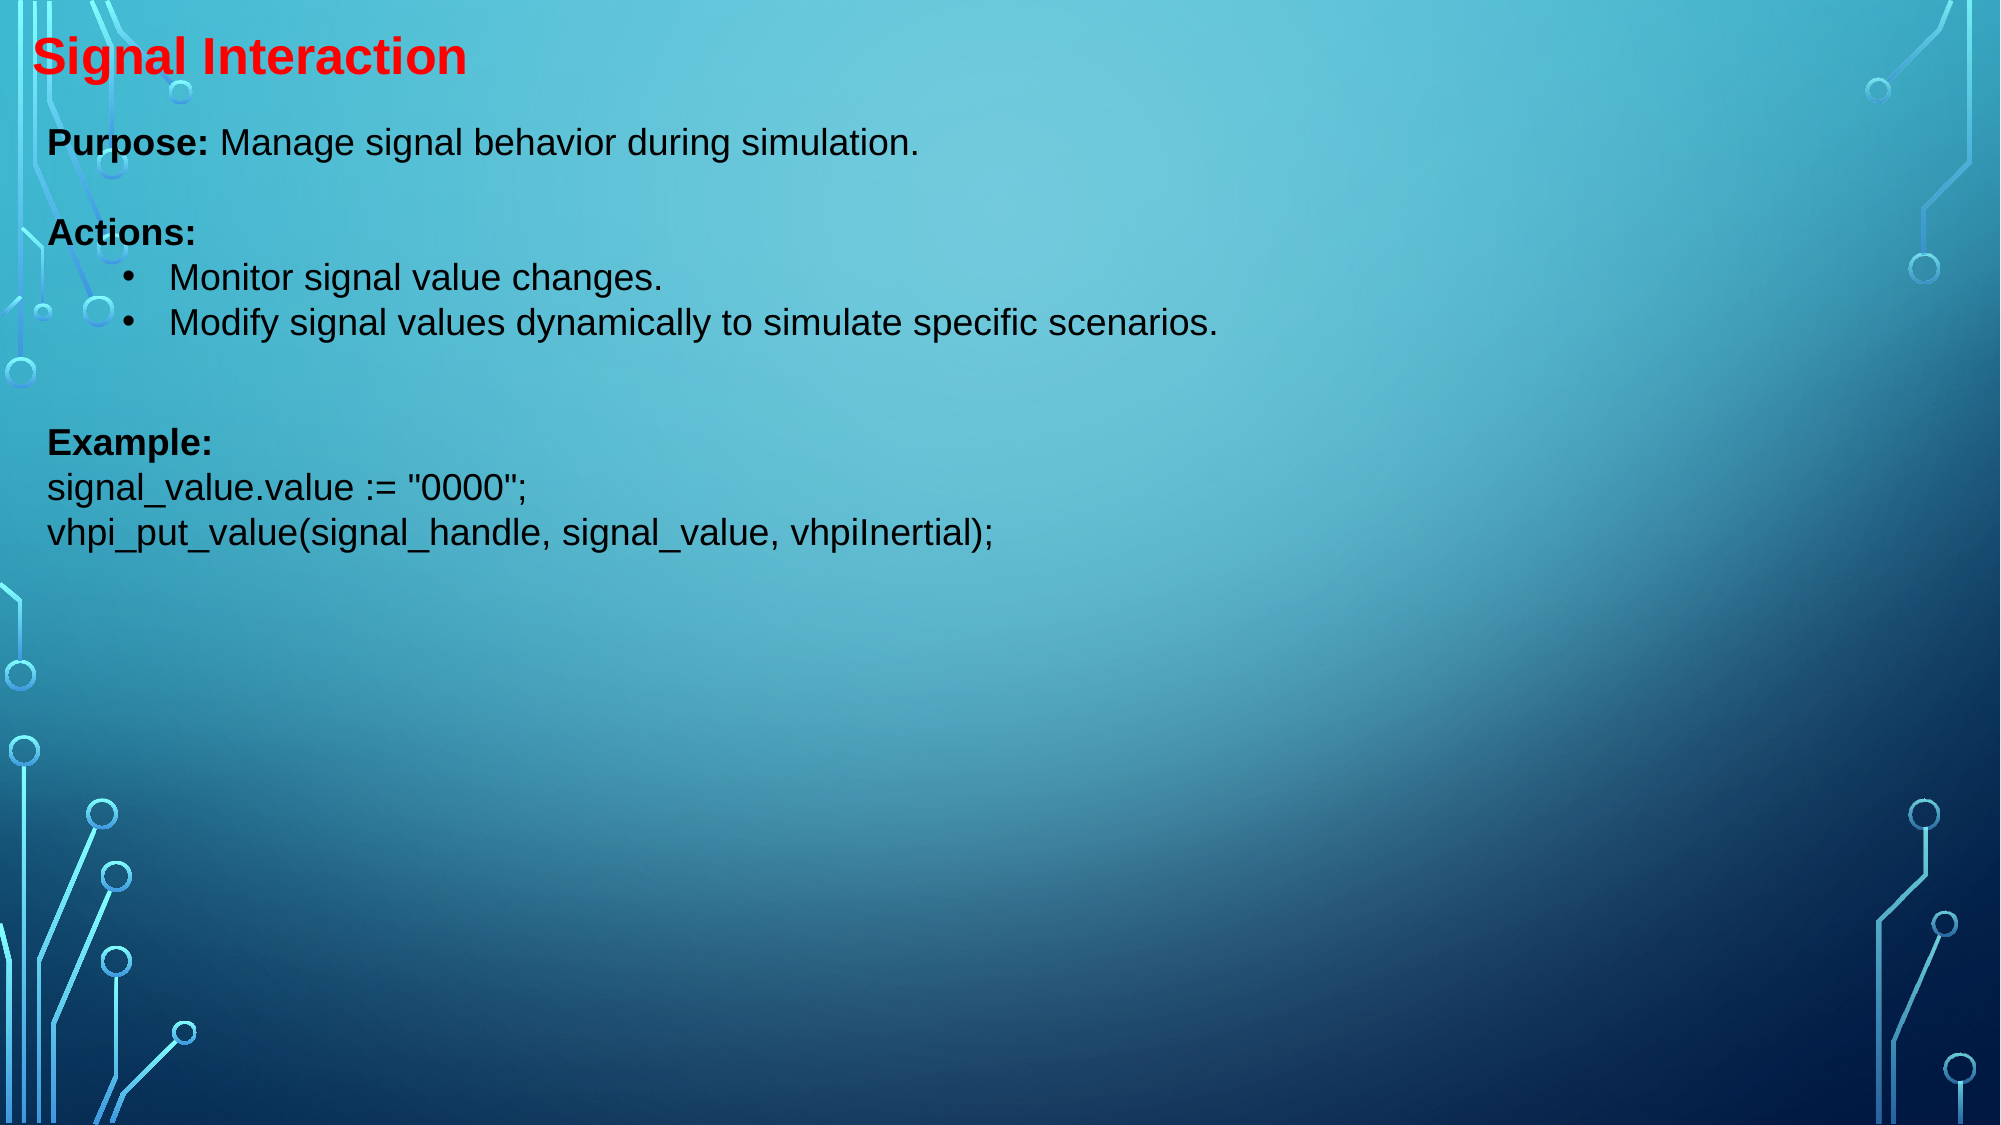

Signal Interaction
Purpose: Manage signal behavior during simulation.

Actions:
Monitor signal value changes.
Modify signal values dynamically to simulate specific scenarios.
Example:
signal_value.value := "0000";
vhpi_put_value(signal_handle, signal_value, vhpiInertial);